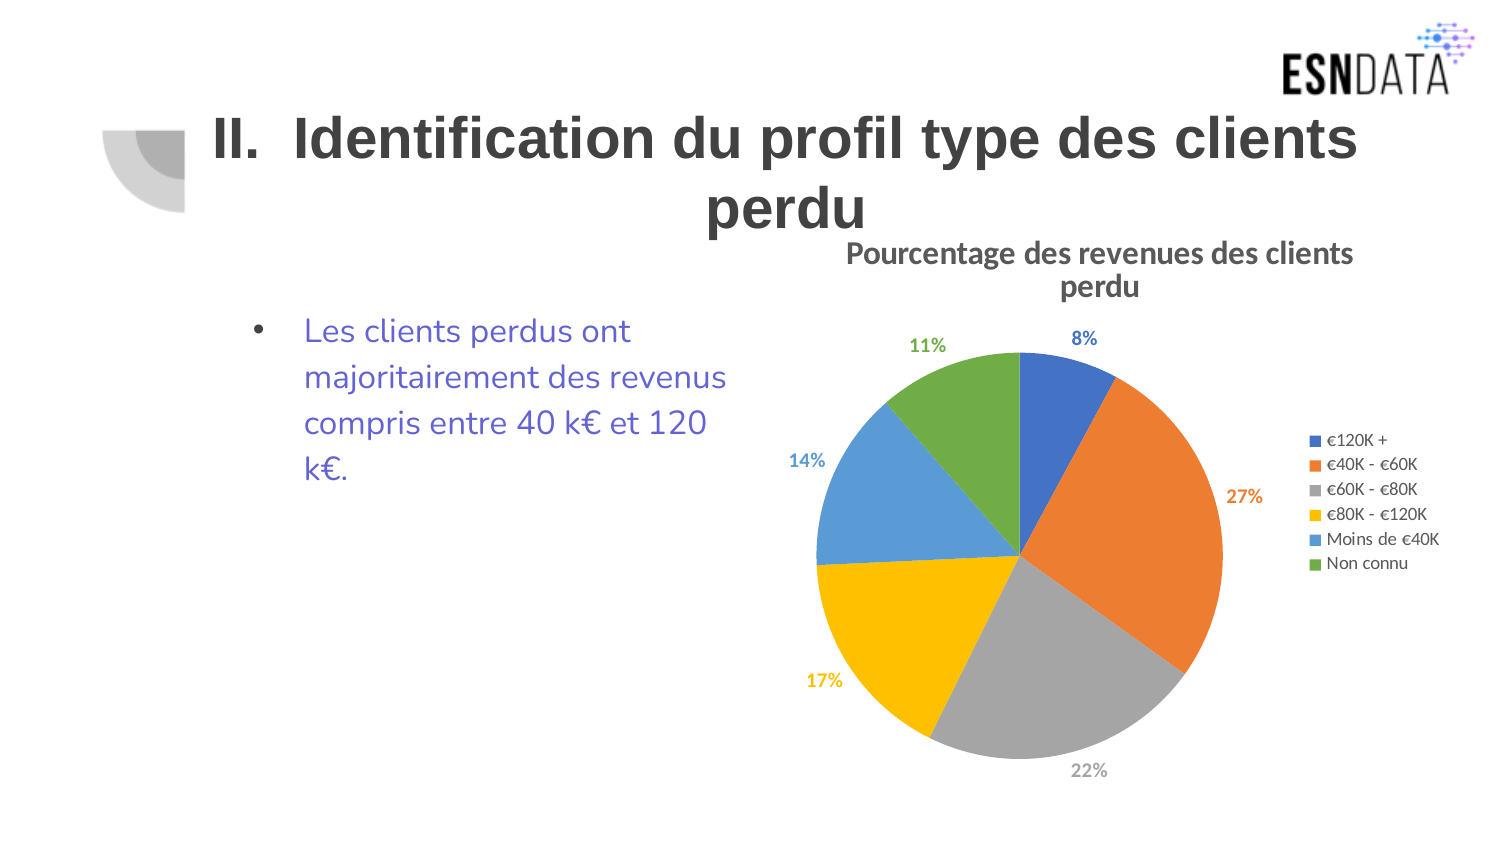

# II.  Identification du profil type des clients perdu

### Chart: Pourcentage des revenues des clients perdu

| Category | Total |
|---|---|
| €120K + | 129.0 |
| €40K - €60K | 442.0 |
| €60K - €80K | 367.0 |
| €80K - €120K | 277.0 |
| Moins de €40K | 234.0 |
| Non connu | 187.0 |
Les clients perdus ont majoritairement des revenus compris entre 40 k€ et 120 k€.